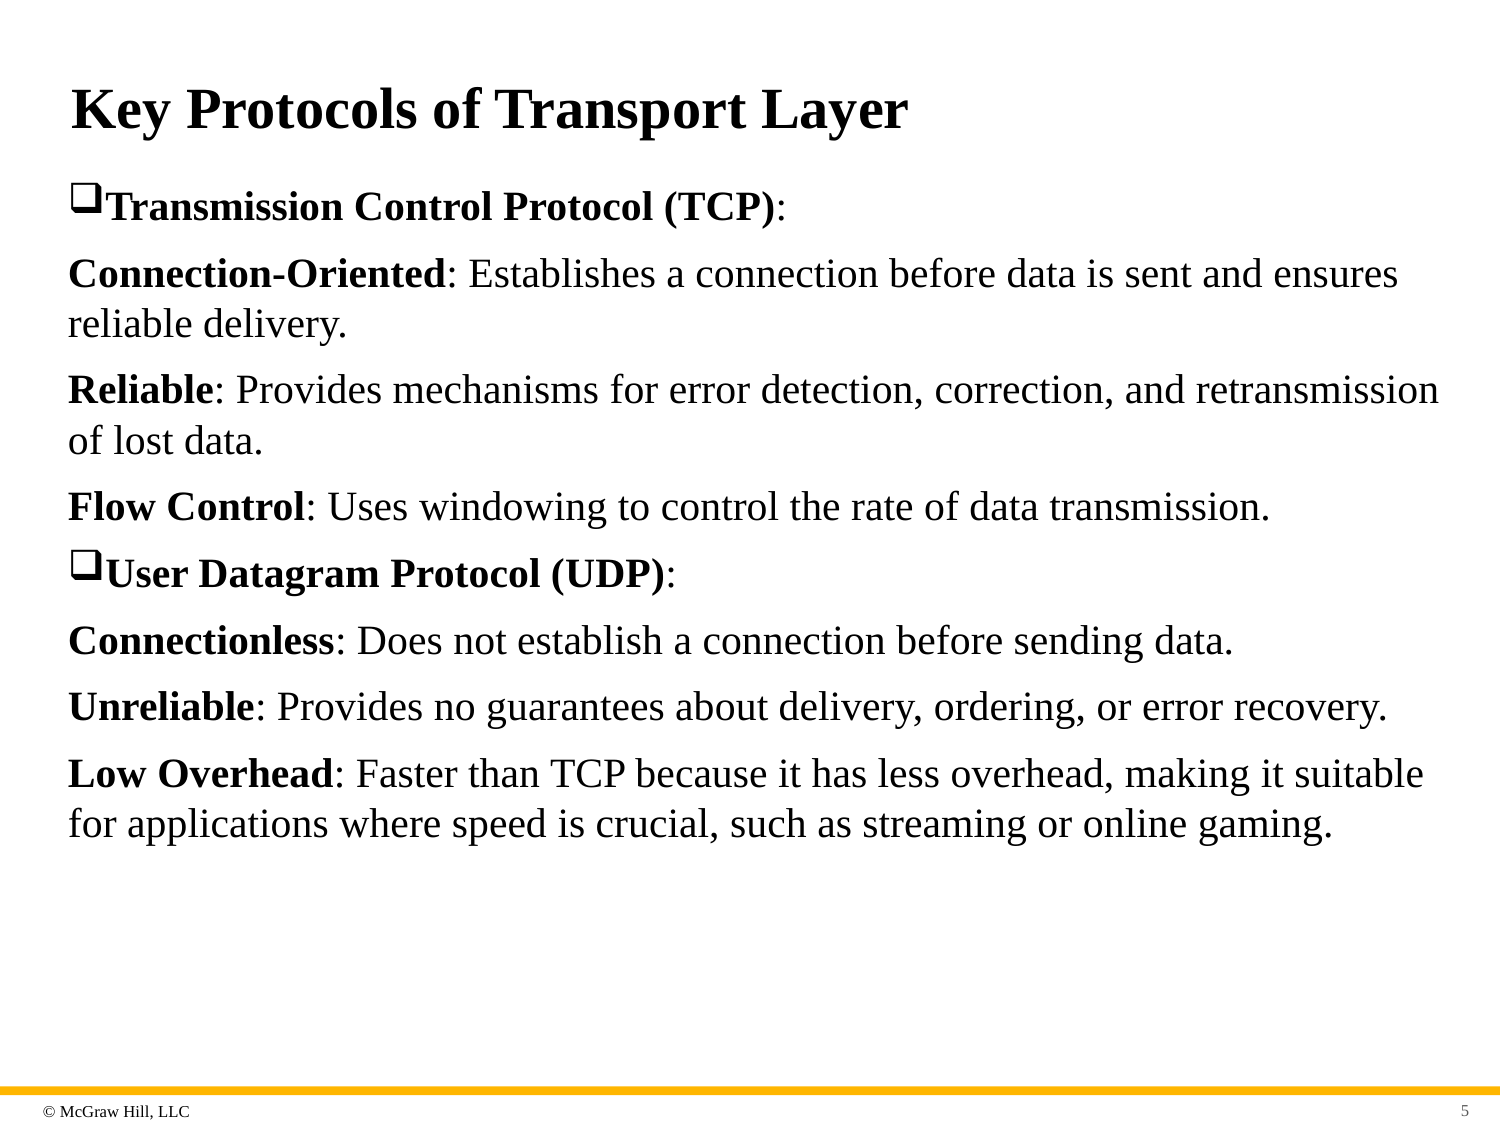

# Key Protocols of Transport Layer
Transmission Control Protocol (TCP):
Connection-Oriented: Establishes a connection before data is sent and ensures reliable delivery.
Reliable: Provides mechanisms for error detection, correction, and retransmission of lost data.
Flow Control: Uses windowing to control the rate of data transmission.
User Datagram Protocol (UDP):
Connectionless: Does not establish a connection before sending data.
Unreliable: Provides no guarantees about delivery, ordering, or error recovery.
Low Overhead: Faster than TCP because it has less overhead, making it suitable for applications where speed is crucial, such as streaming or online gaming.

5